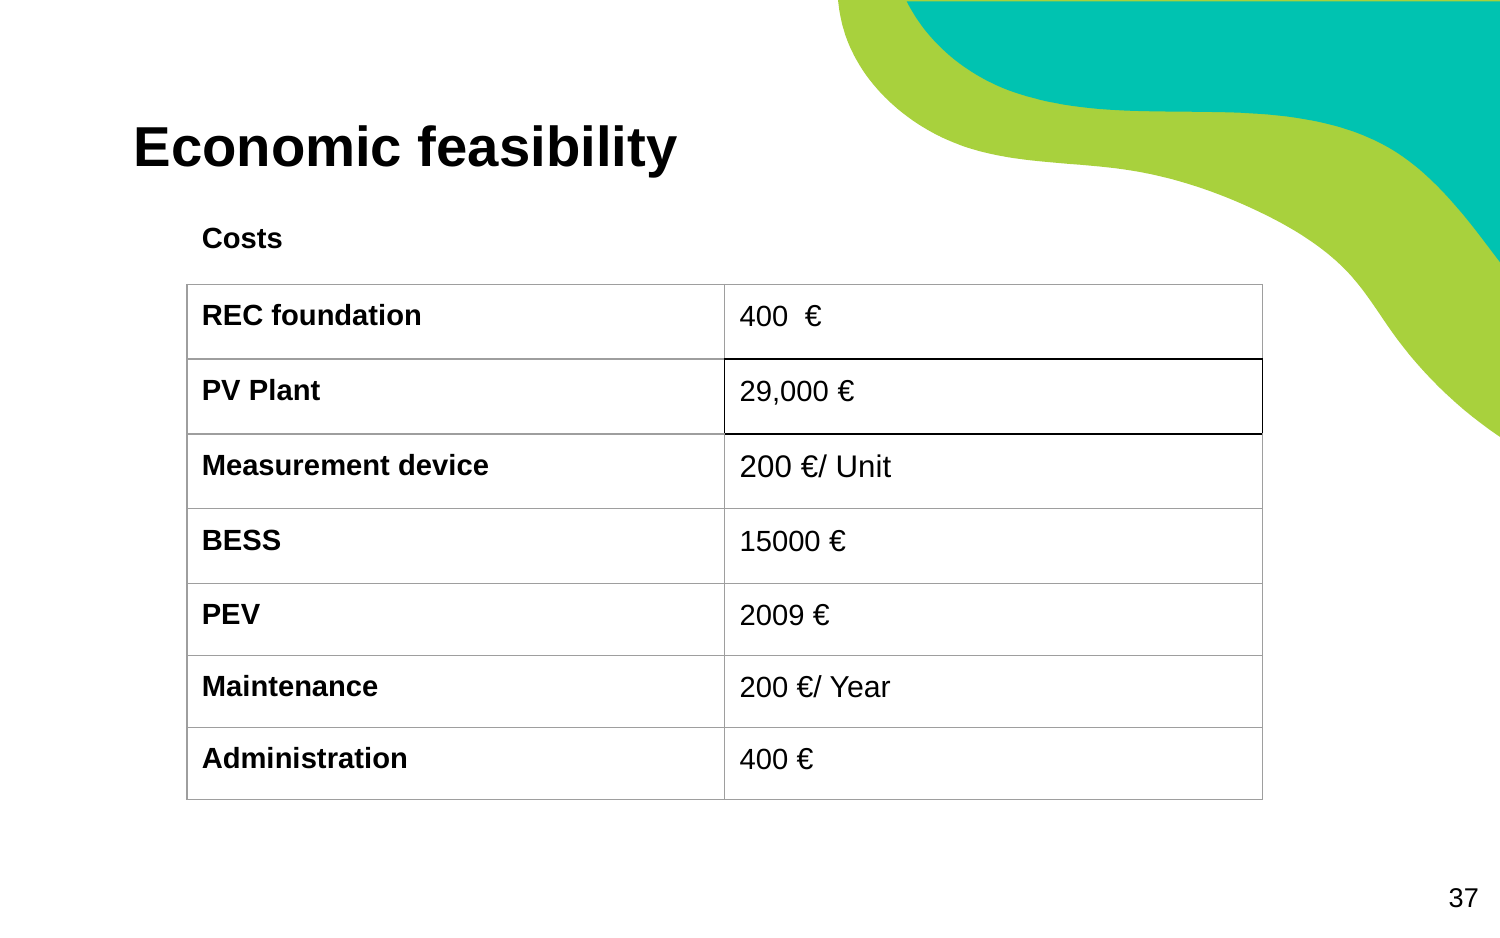

# Economic feasibility
Costs
| REC foundation | 400 € |
| --- | --- |
| PV Plant | 29,000 € |
| Measurement device | 200 €/ Unit |
| BESS | 15000 € |
| PEV | 2009 € |
| Maintenance | 200 €/ Year |
| Administration | 400 € |
37